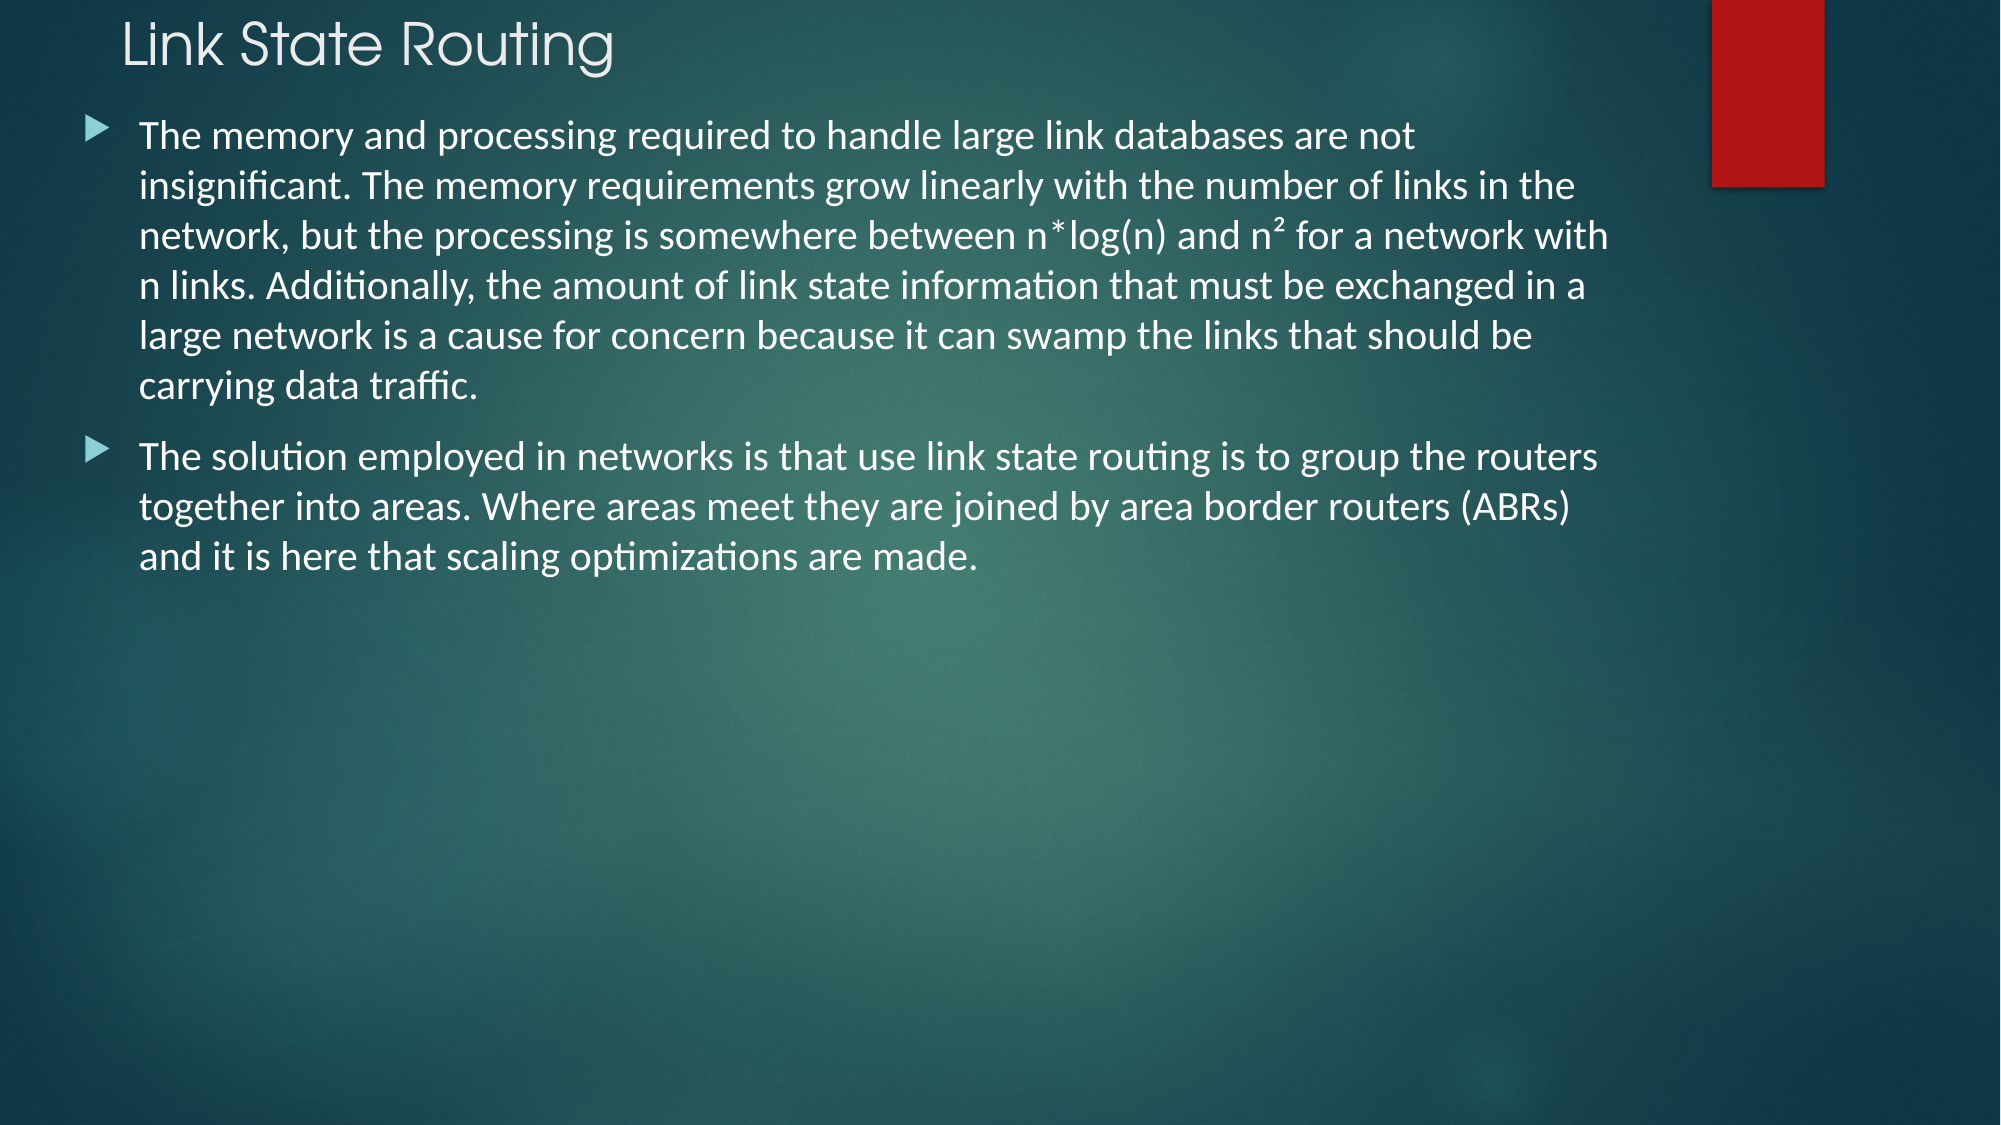

# Link State Routing
The memory and processing required to handle large link databases are not insignificant. The memory requirements grow linearly with the number of links in the network, but the processing is somewhere between n*log(n) and n² for a network with n links. Additionally, the amount of link state information that must be exchanged in a large network is a cause for concern because it can swamp the links that should be carrying data traffic.
The solution employed in networks is that use link state routing is to group the routers together into areas. Where areas meet they are joined by area border routers (ABRs) and it is here that scaling optimizations are made.